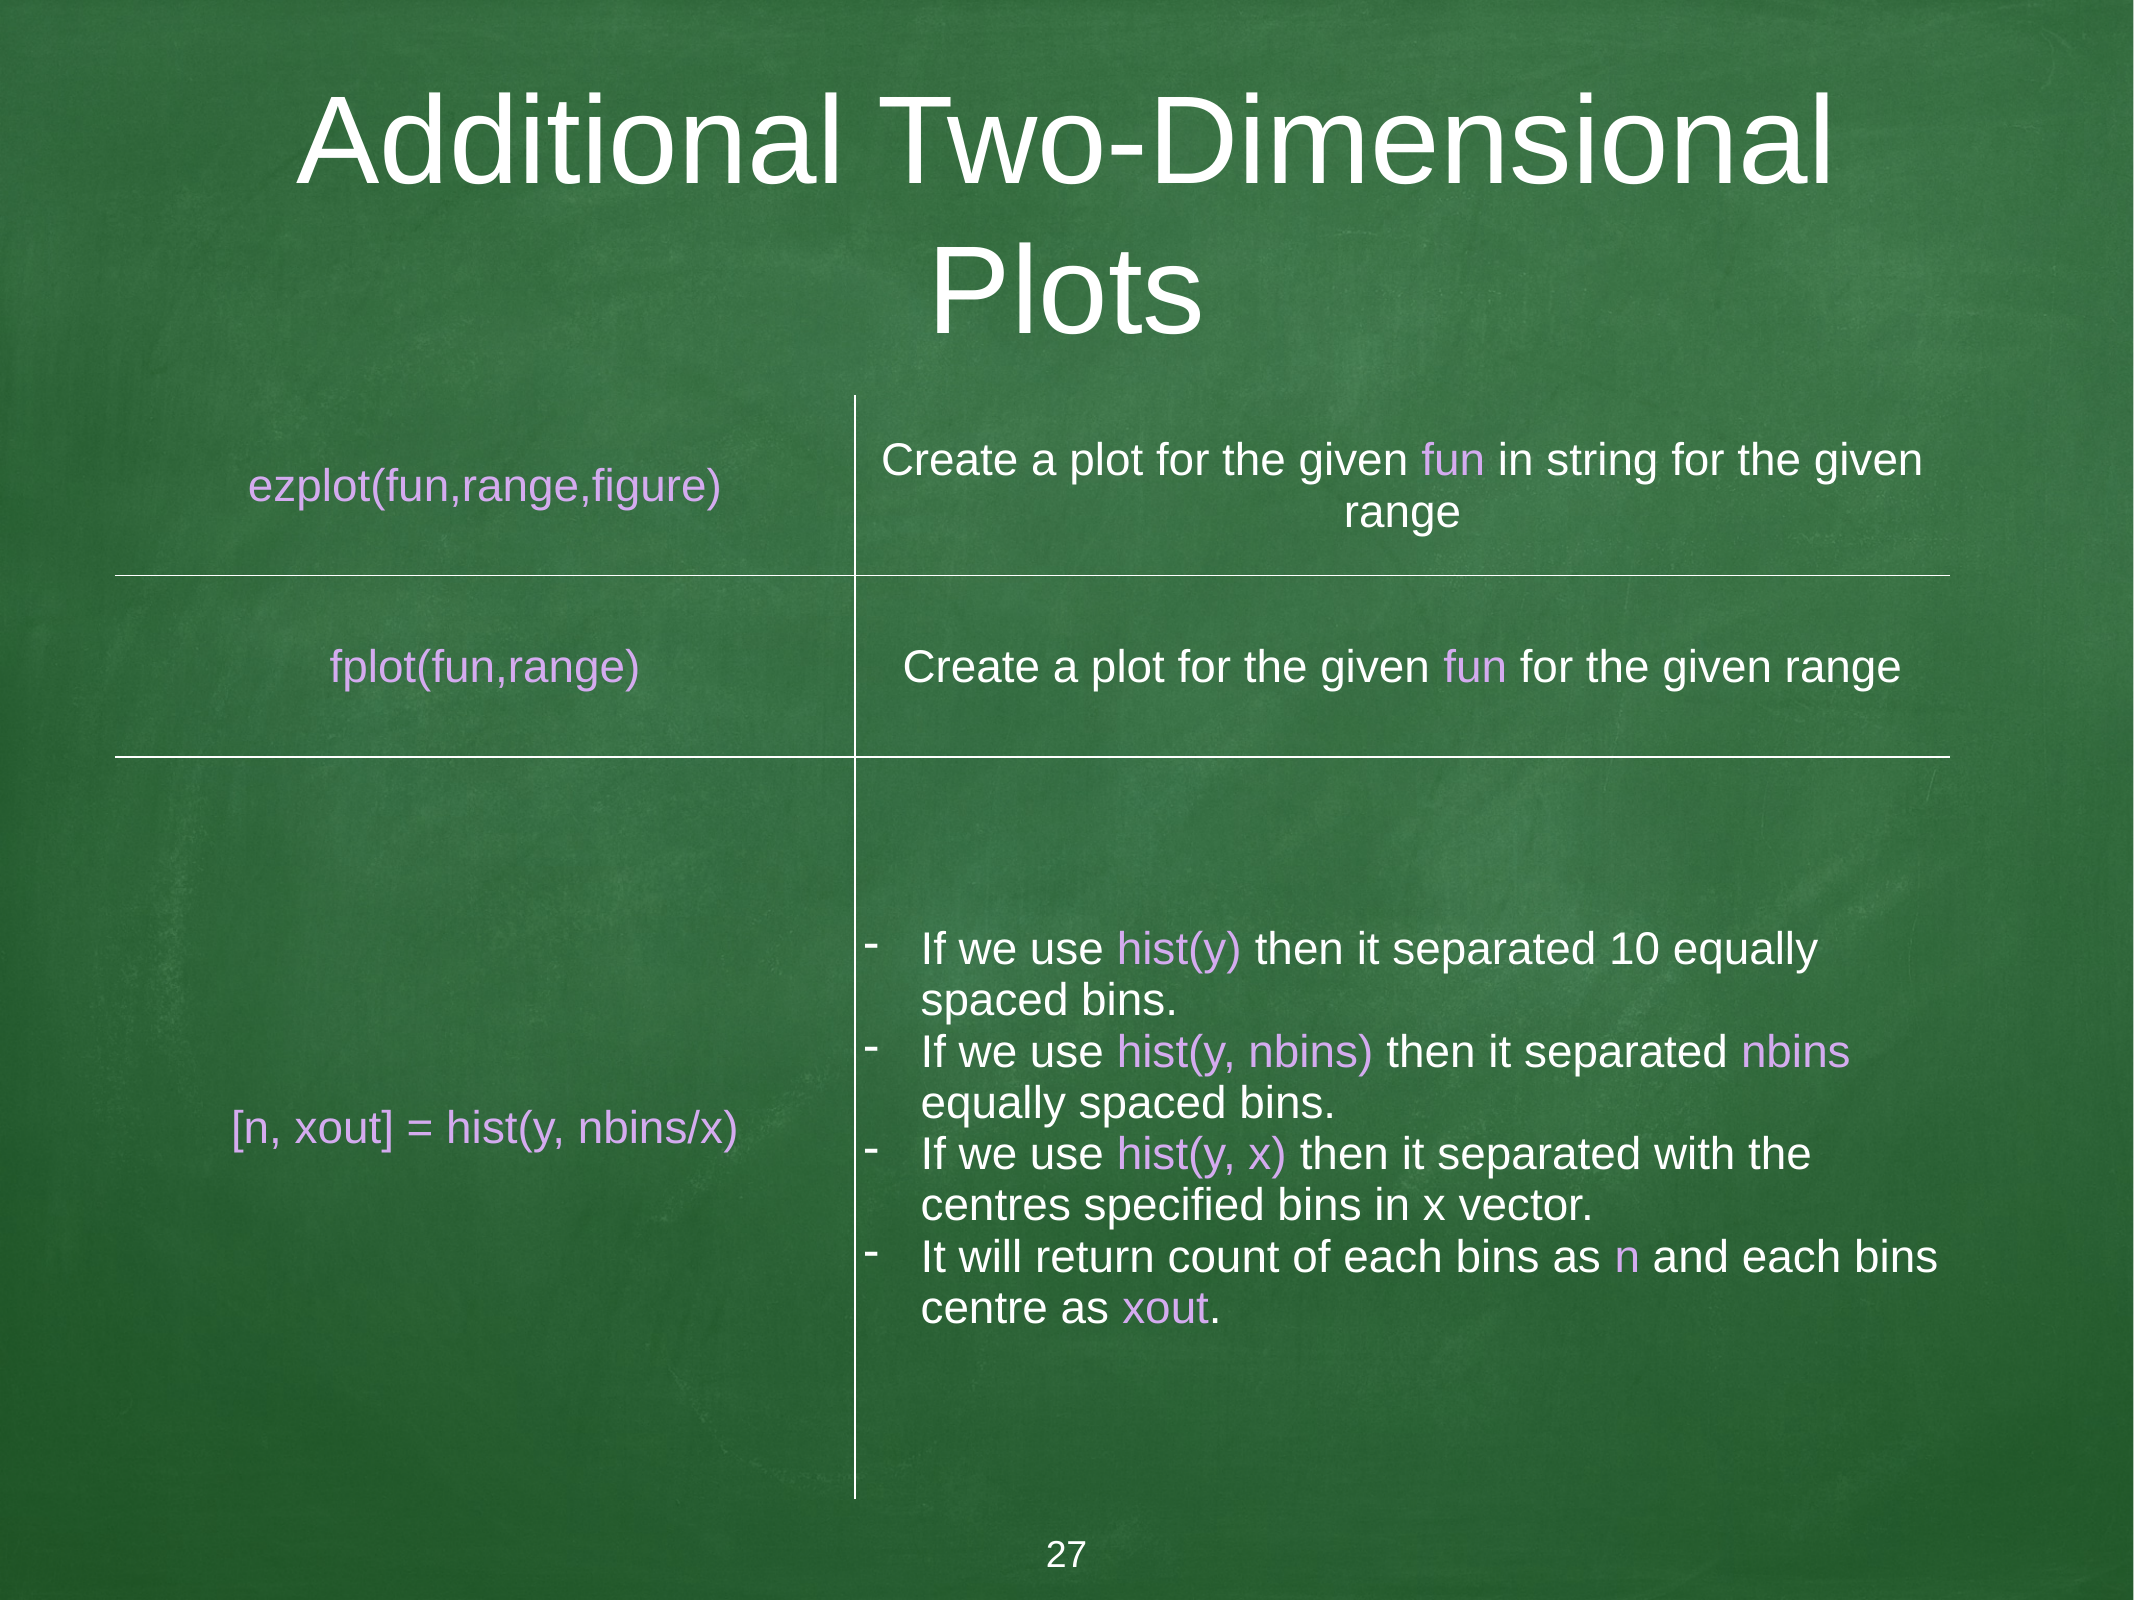

# Additional Two-Dimensional Plots
| ezplot(fun,range,figure) | Create a plot for the given fun in string for the given range |
| --- | --- |
| fplot(fun,range) | Create a plot for the given fun for the given range |
| [n, xout] = hist(y, nbins/x) | If we use hist(y) then it separated 10 equally spaced bins. If we use hist(y, nbins) then it separated nbins equally spaced bins. If we use hist(y, x) then it separated with the centres specified bins in x vector. It will return count of each bins as n and each bins centre as xout. |
27